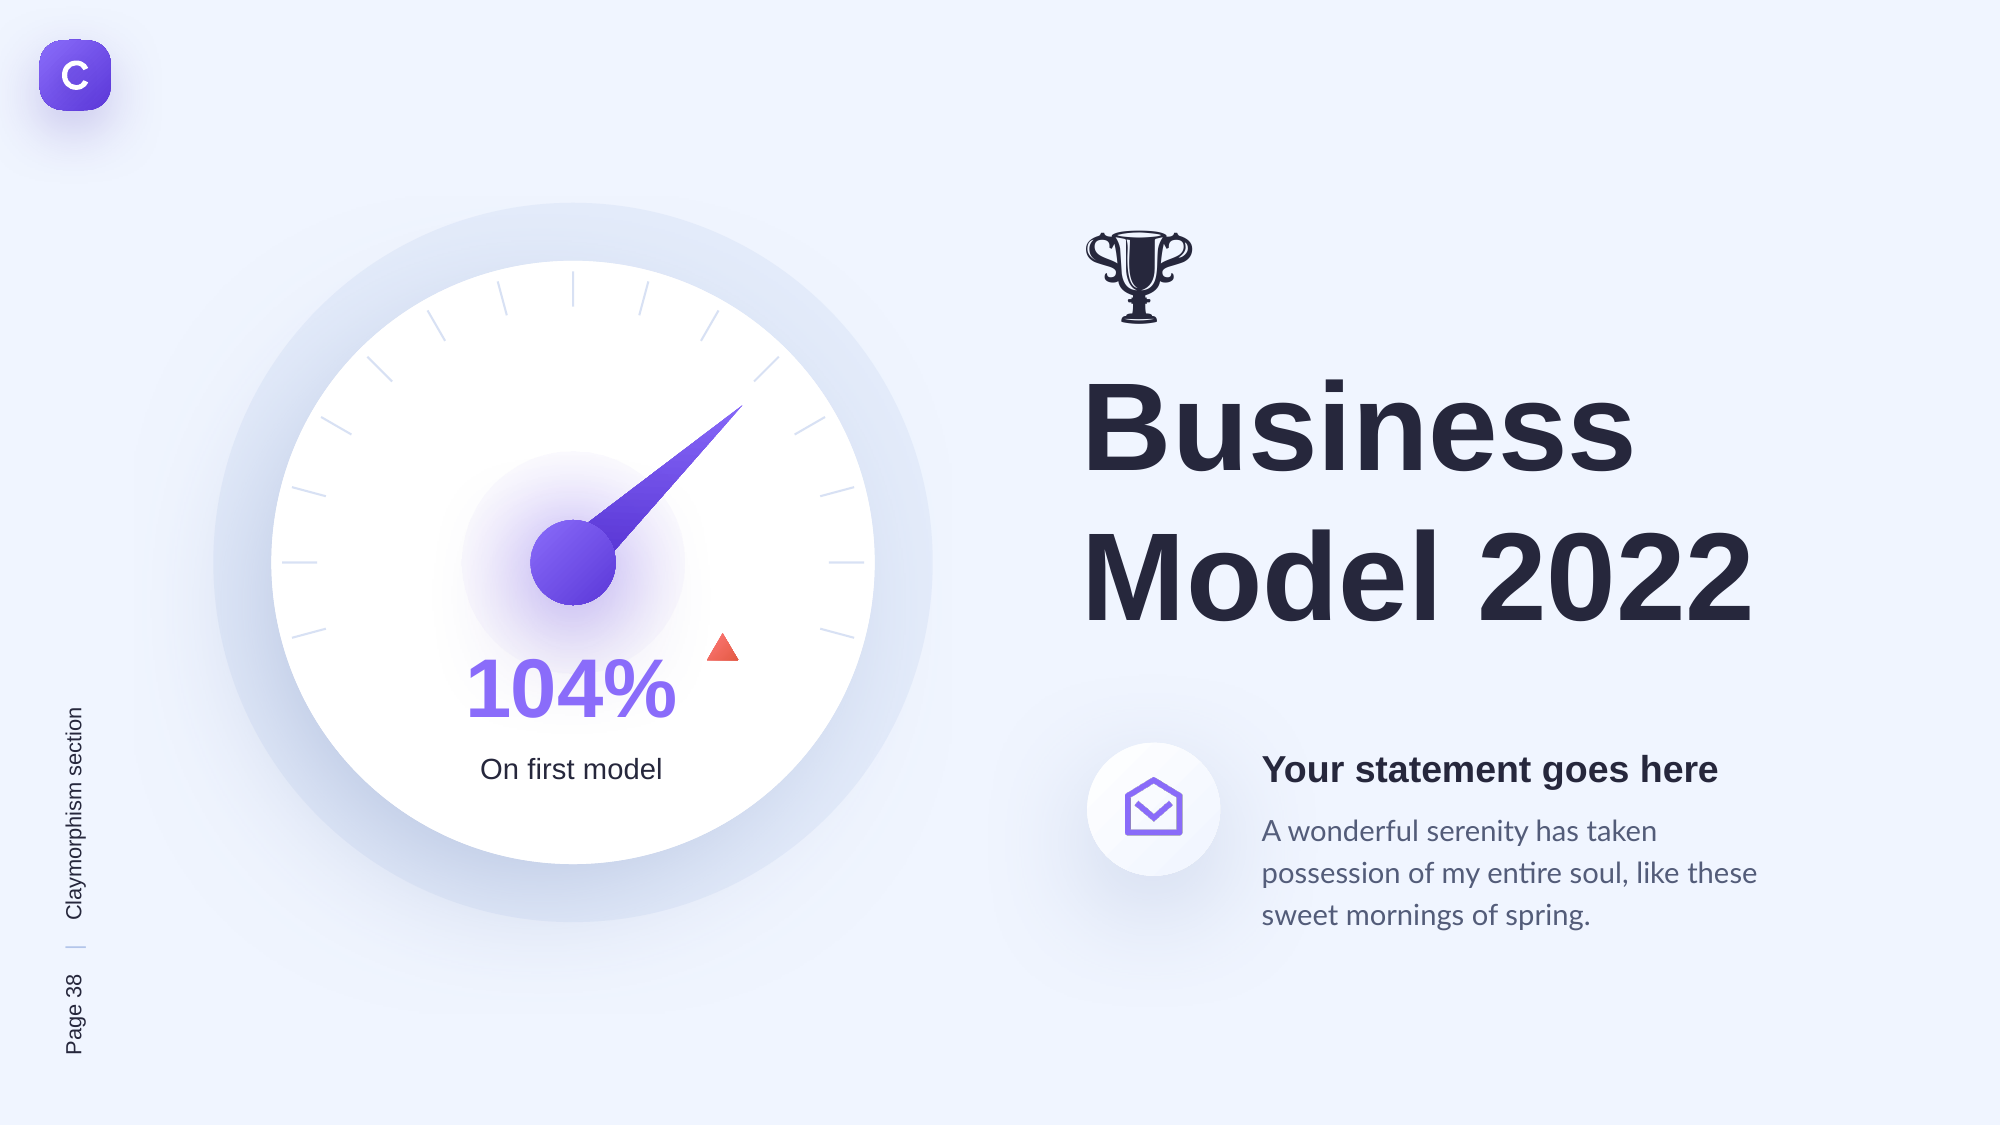

🏆
Business Model 2022

104%

On first model
Your statement goes here
A wonderful serenity has taken possession of my entire soul, like these sweet mornings of spring.